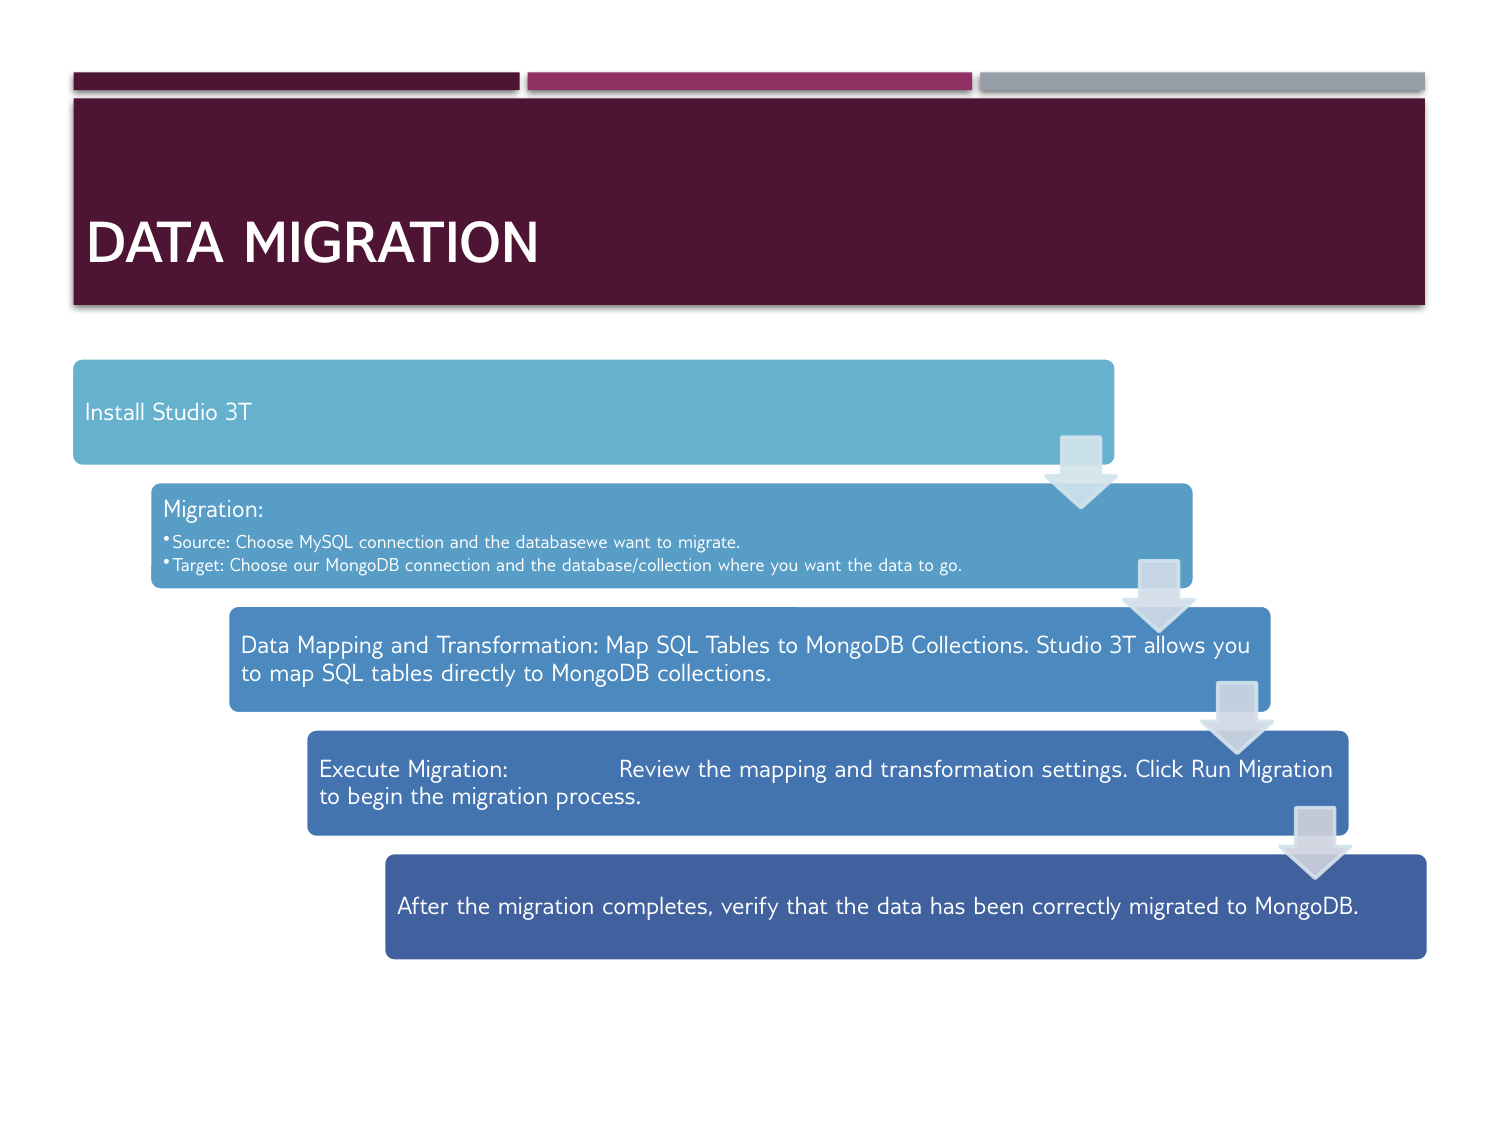

# DATA MIGRATION
Install Studio 3T
Migration:
Source: Choose MySQL connection and the databasewe want to migrate.
Target: Choose our MongoDB connection and the database/collection where you want the data to go.
Data Mapping and Transformation: Map SQL Tables to MongoDB Collections. Studio 3T allows you to map SQL tables directly to MongoDB collections.
Execute Migration:	Review the mapping and transformation settings. Click Run Migration to begin the migration process.
After the migration completes, verify that the data has been correctly migrated to MongoDB.